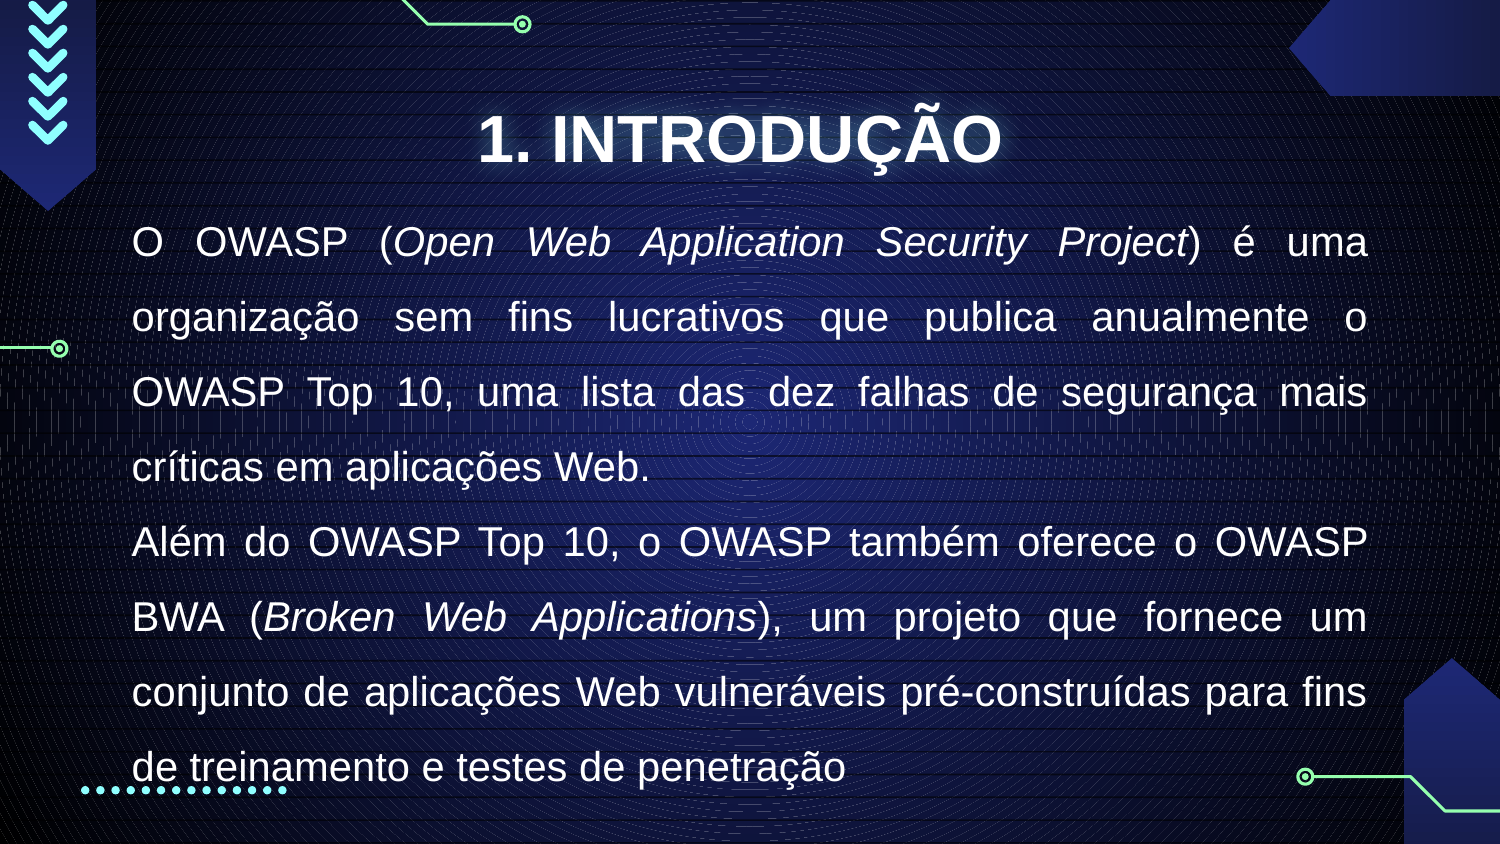

# 1. INTRODUÇÃO
O OWASP (Open Web Application Security Project) é uma organização sem fins lucrativos que publica anualmente o OWASP Top 10, uma lista das dez falhas de segurança mais críticas em aplicações Web.
Além do OWASP Top 10, o OWASP também oferece o OWASP BWA (Broken Web Applications), um projeto que fornece um conjunto de aplicações Web vulneráveis pré-construídas para fins de treinamento e testes de penetração